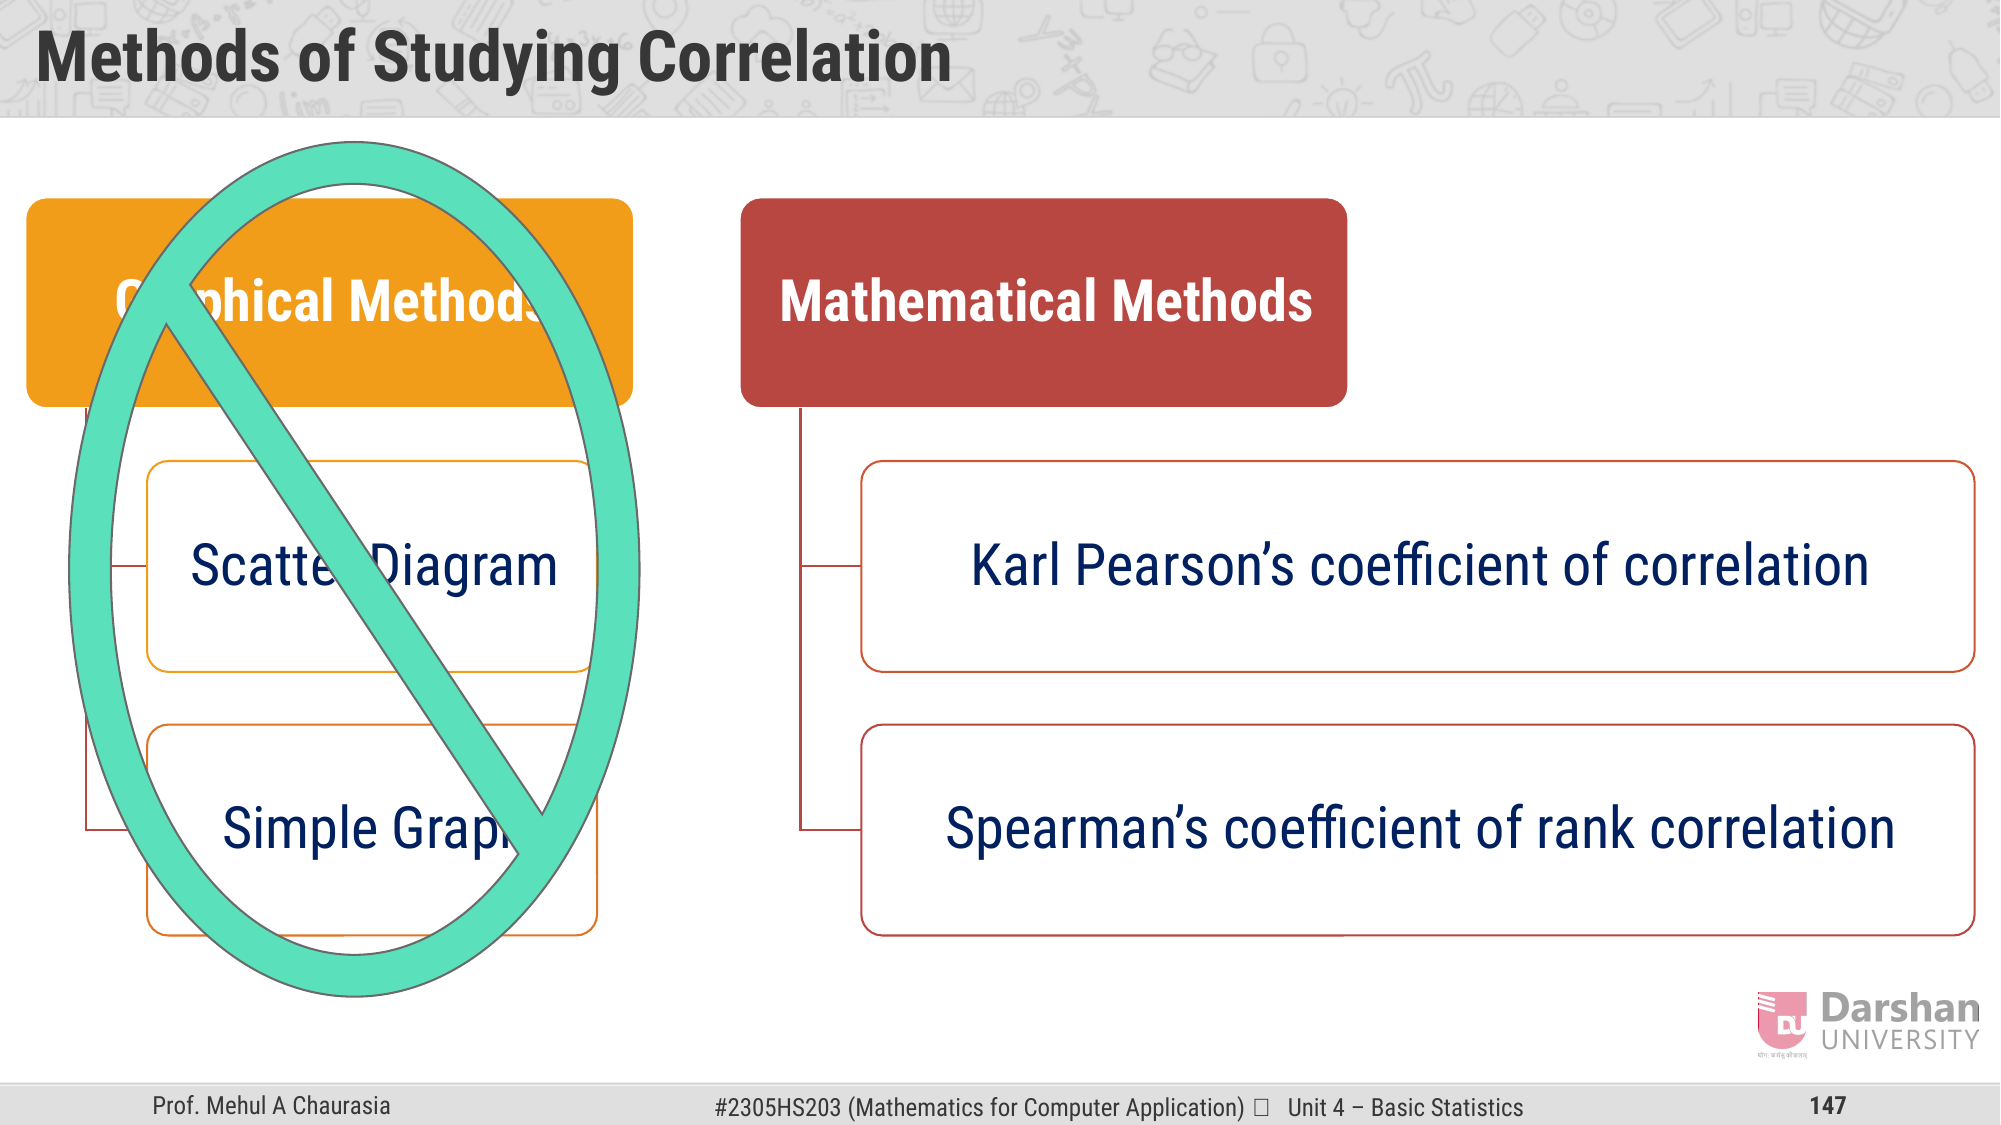

# Methods of Studying Correlation

Graphical Methods
Scatter Diagram
Simple Graph
Mathematical Methods
Karl Pearson’s coefficient of correlation
Spearman’s coefficient of rank correlation